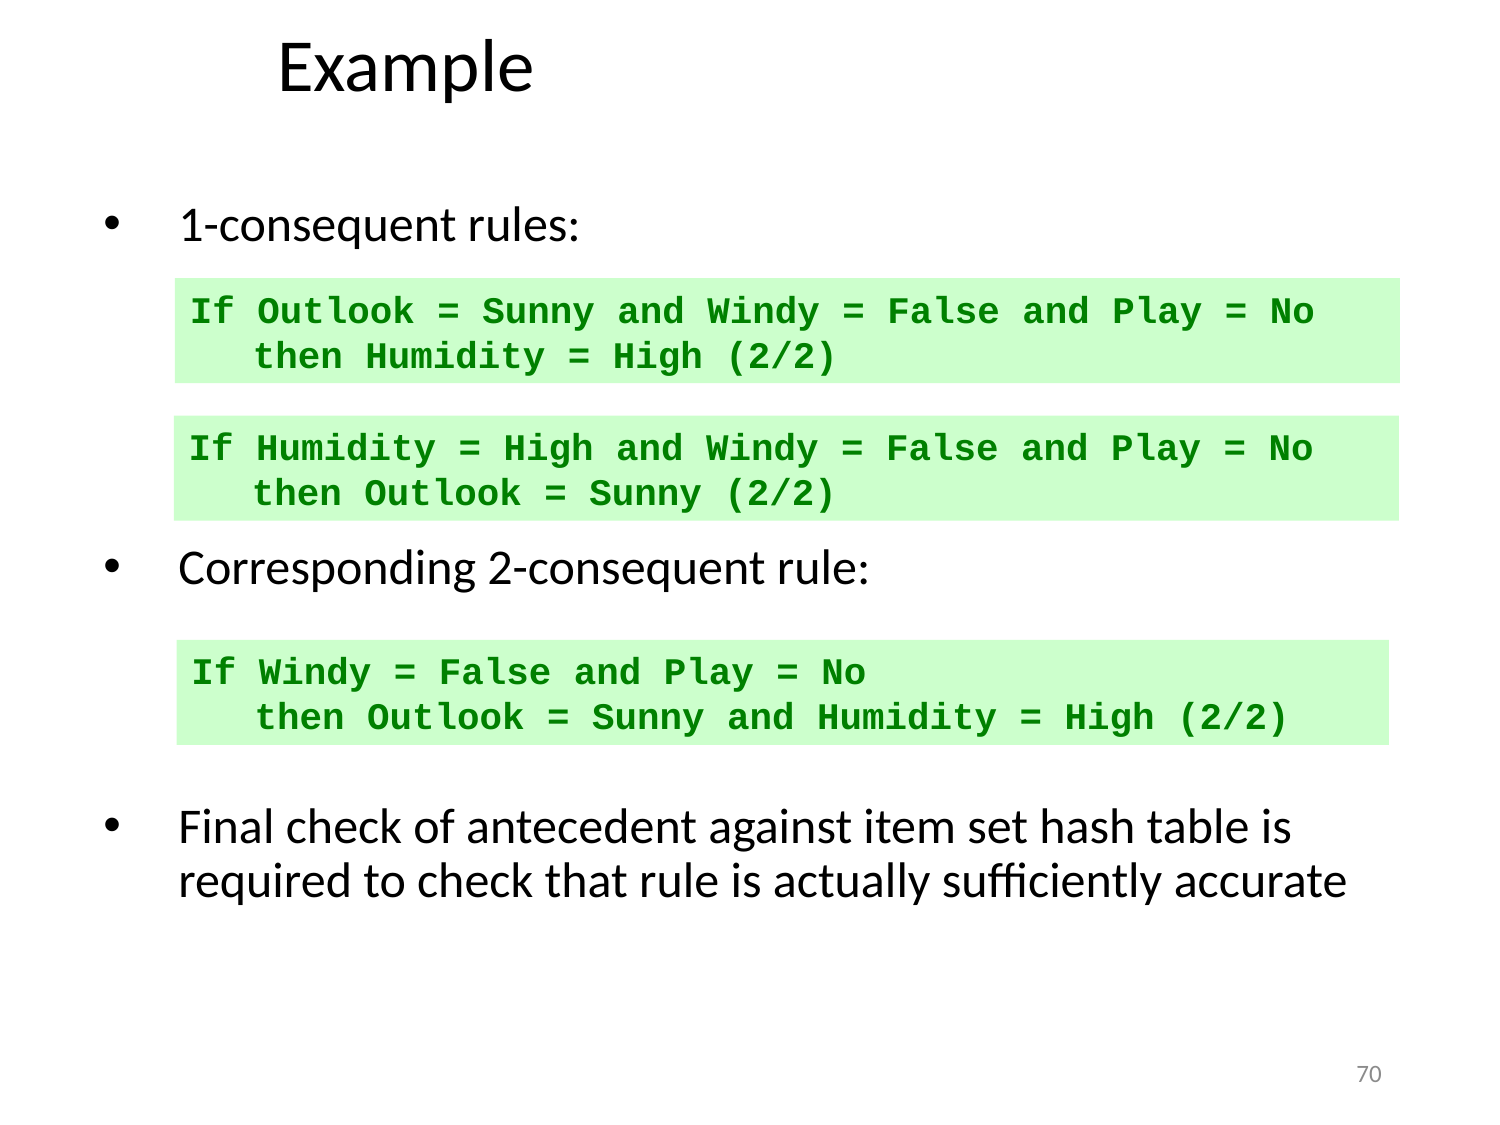

Example
1-consequent rules:

Corresponding 2-consequent rule:

Final check of antecedent against item set hash table is required to check that rule is actually sufficiently accurate
If Outlook = Sunny and Windy = False and Play = No
then Humidity = High (2/2)

If Humidity = High and Windy = False and Play = No
then Outlook = Sunny (2/2)

If Windy = False and Play = No
then Outlook = Sunny and Humidity = High (2/2)

70